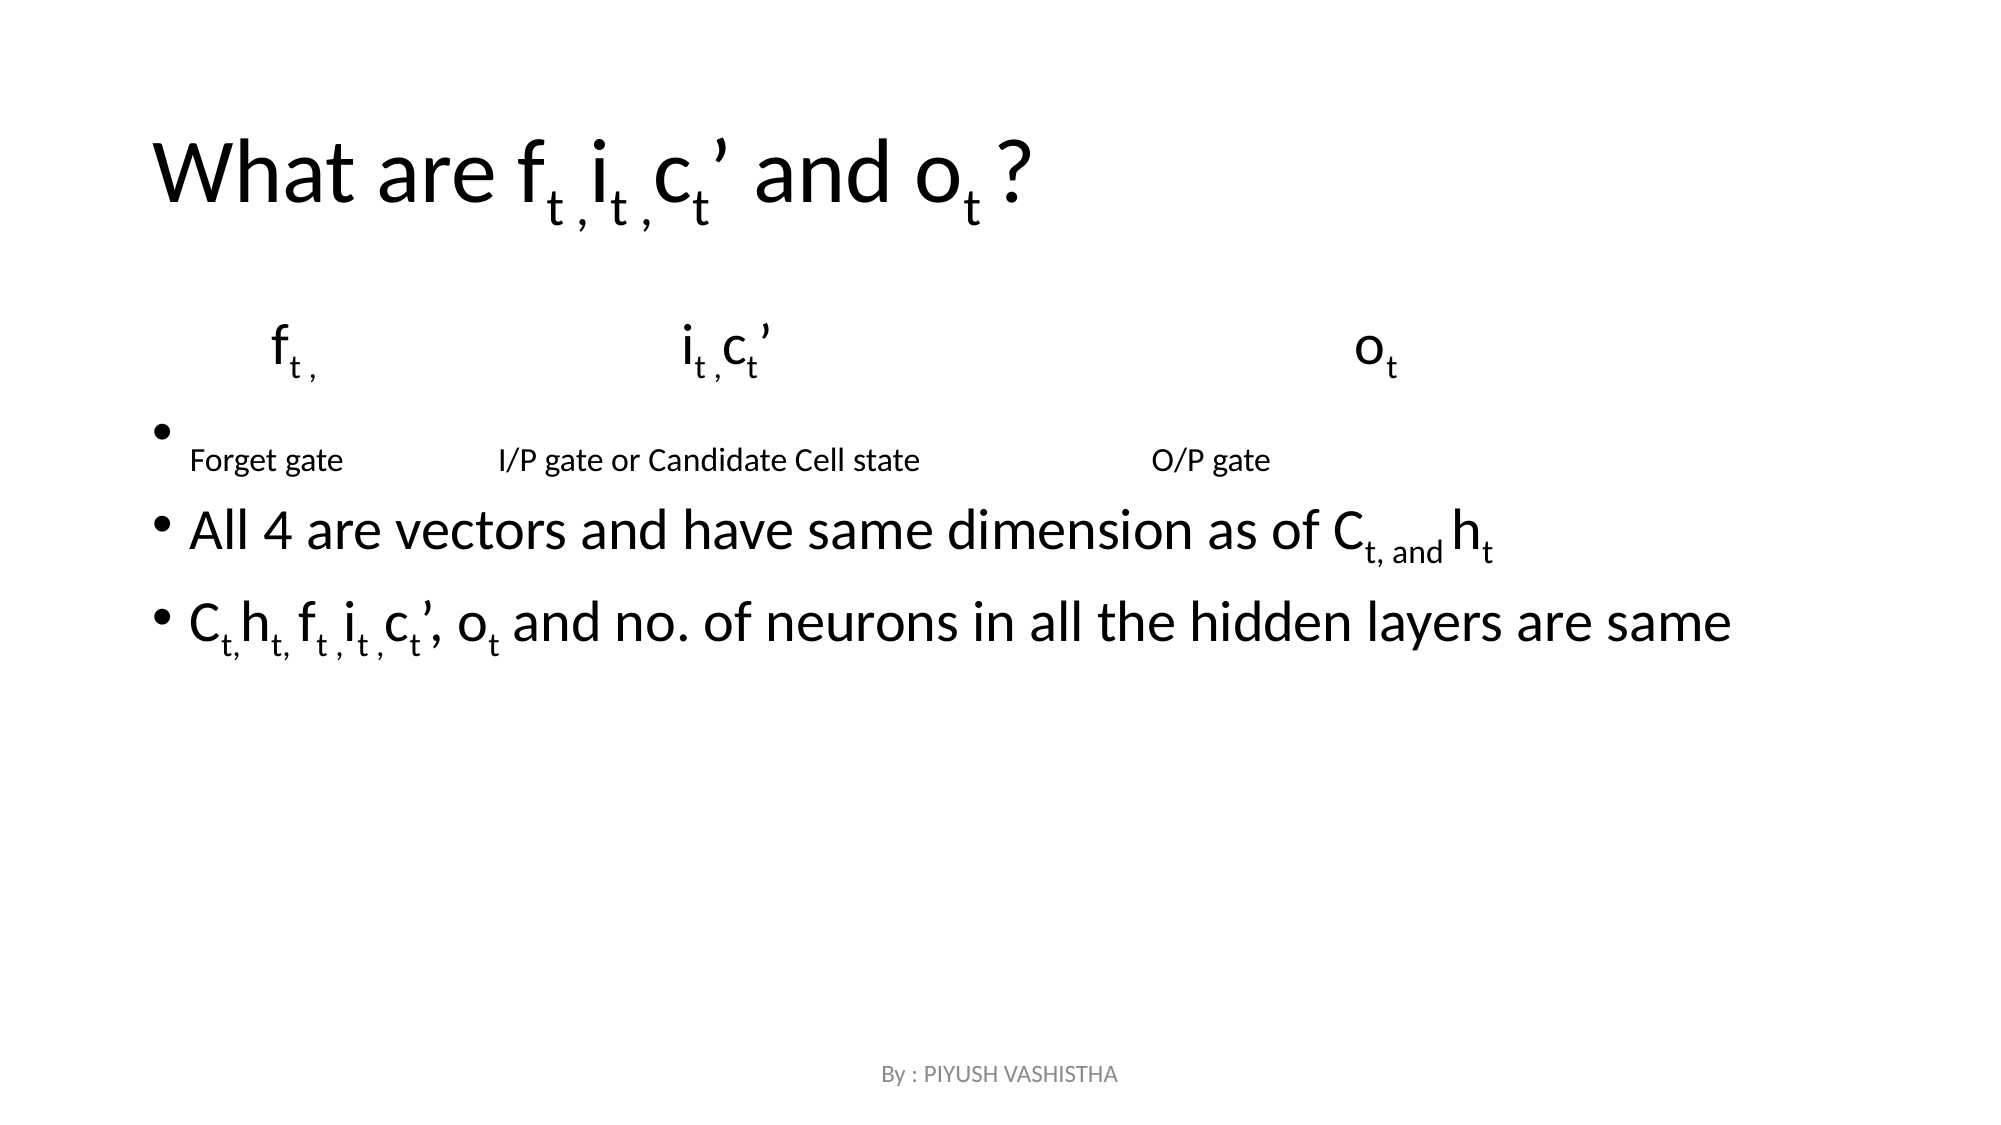

# What are ft ,it ,ct’ and ot ?
         ft ,                                               it ,ct’                                            ot
Forget gate                    I/P gate or Candidate Cell state                              O/P gate
All 4 are vectors and have same dimension as of Ct, and ht
Ct,ht, ft ,it ,ct’, ot and no. of neurons in all the hidden layers are same

By : PIYUSH VASHISTHA